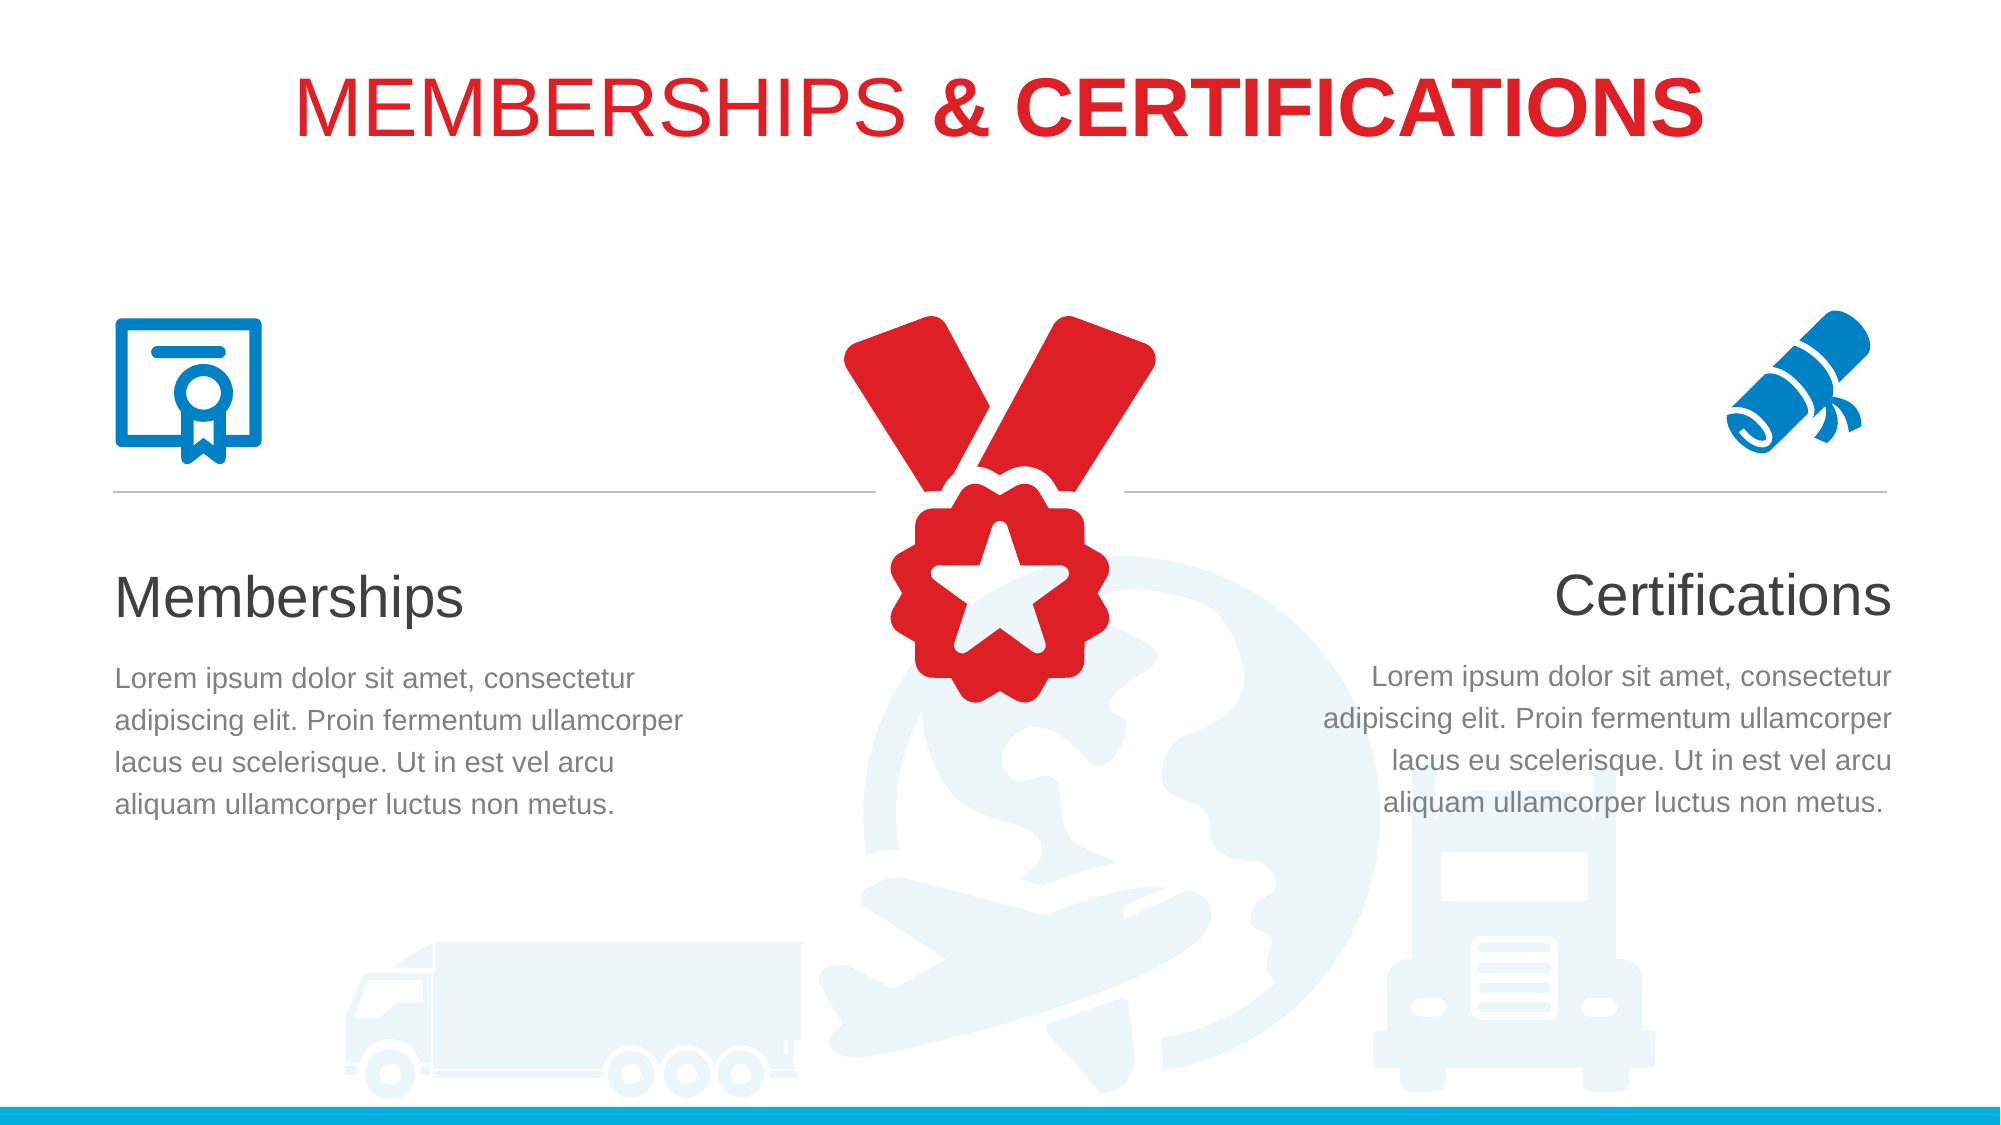

# MEMBERSHIPS & CERTIFICATIONS

Certifications
 Lorem ipsum dolor sit amet, consectetur adipiscing elit. Proin fermentum ullamcorper lacus eu scelerisque. Ut in est vel arcu aliquam ullamcorper luctus non metus.
Memberships
Lorem ipsum dolor sit amet, consectetur adipiscing elit. Proin fermentum ullamcorper lacus eu scelerisque. Ut in est vel arcu aliquam ullamcorper luctus non metus.